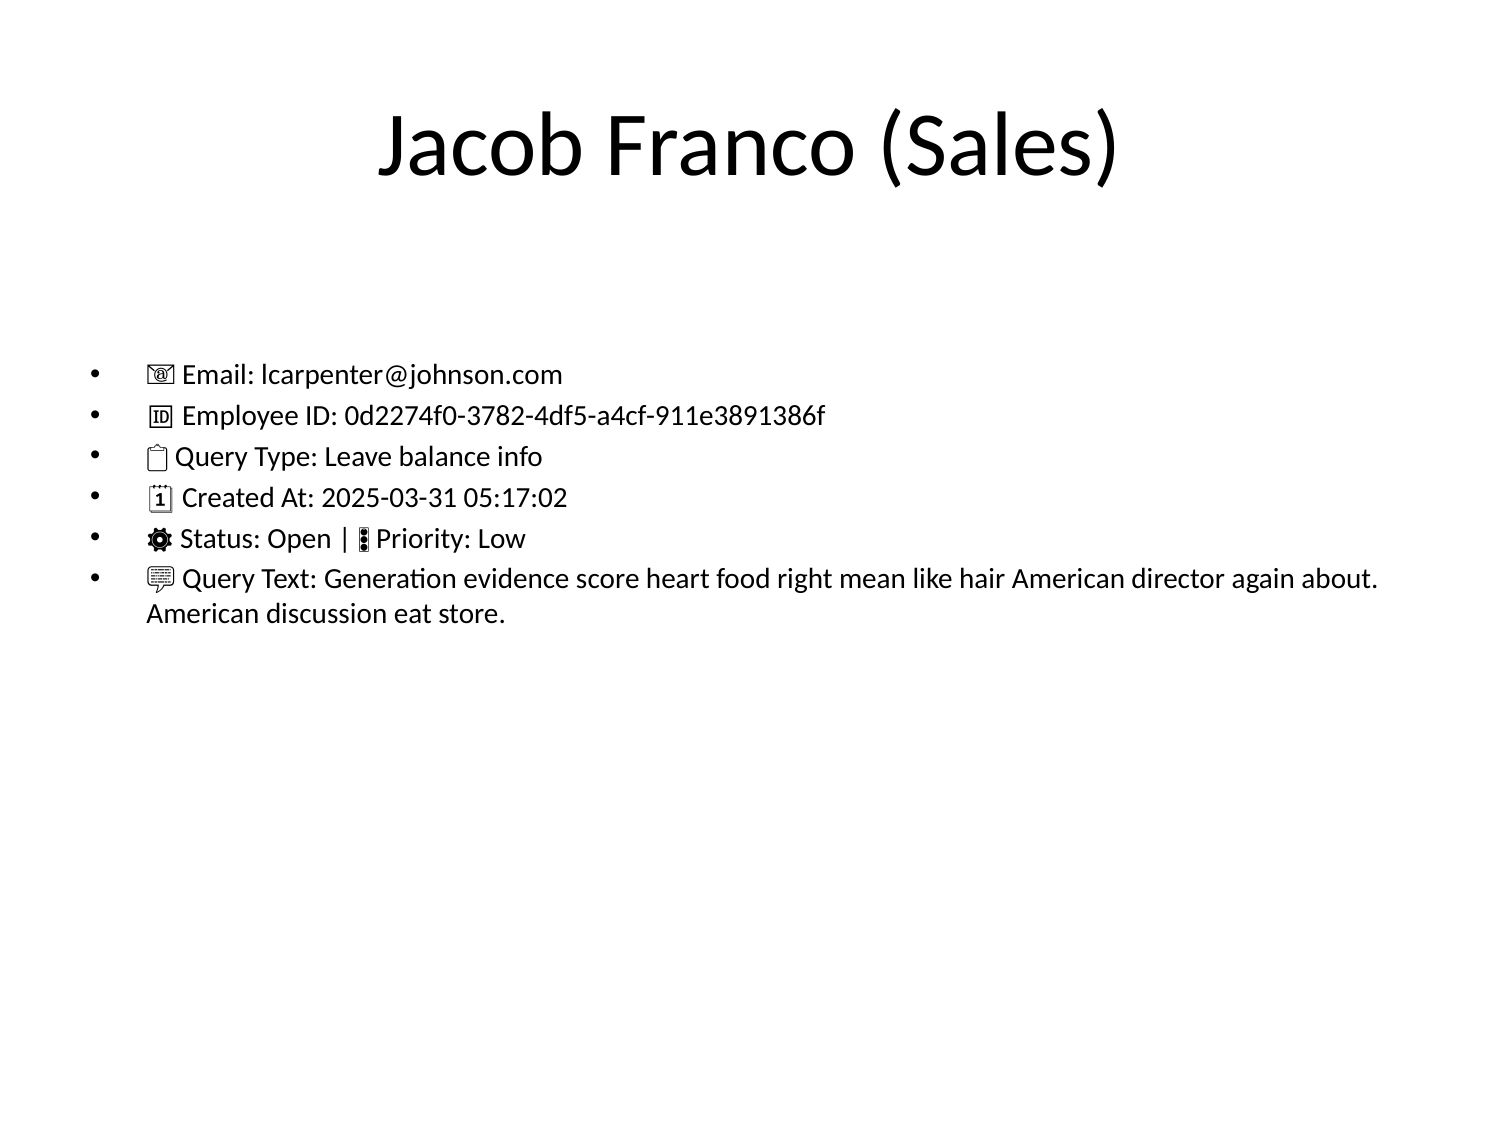

# Jacob Franco (Sales)

📧 Email: lcarpenter@johnson.com
🆔 Employee ID: 0d2274f0-3782-4df5-a4cf-911e3891386f
📋 Query Type: Leave balance info
🗓 Created At: 2025-03-31 05:17:02
⚙ Status: Open | 🚦 Priority: Low
💬 Query Text: Generation evidence score heart food right mean like hair American director again about. American discussion eat store.